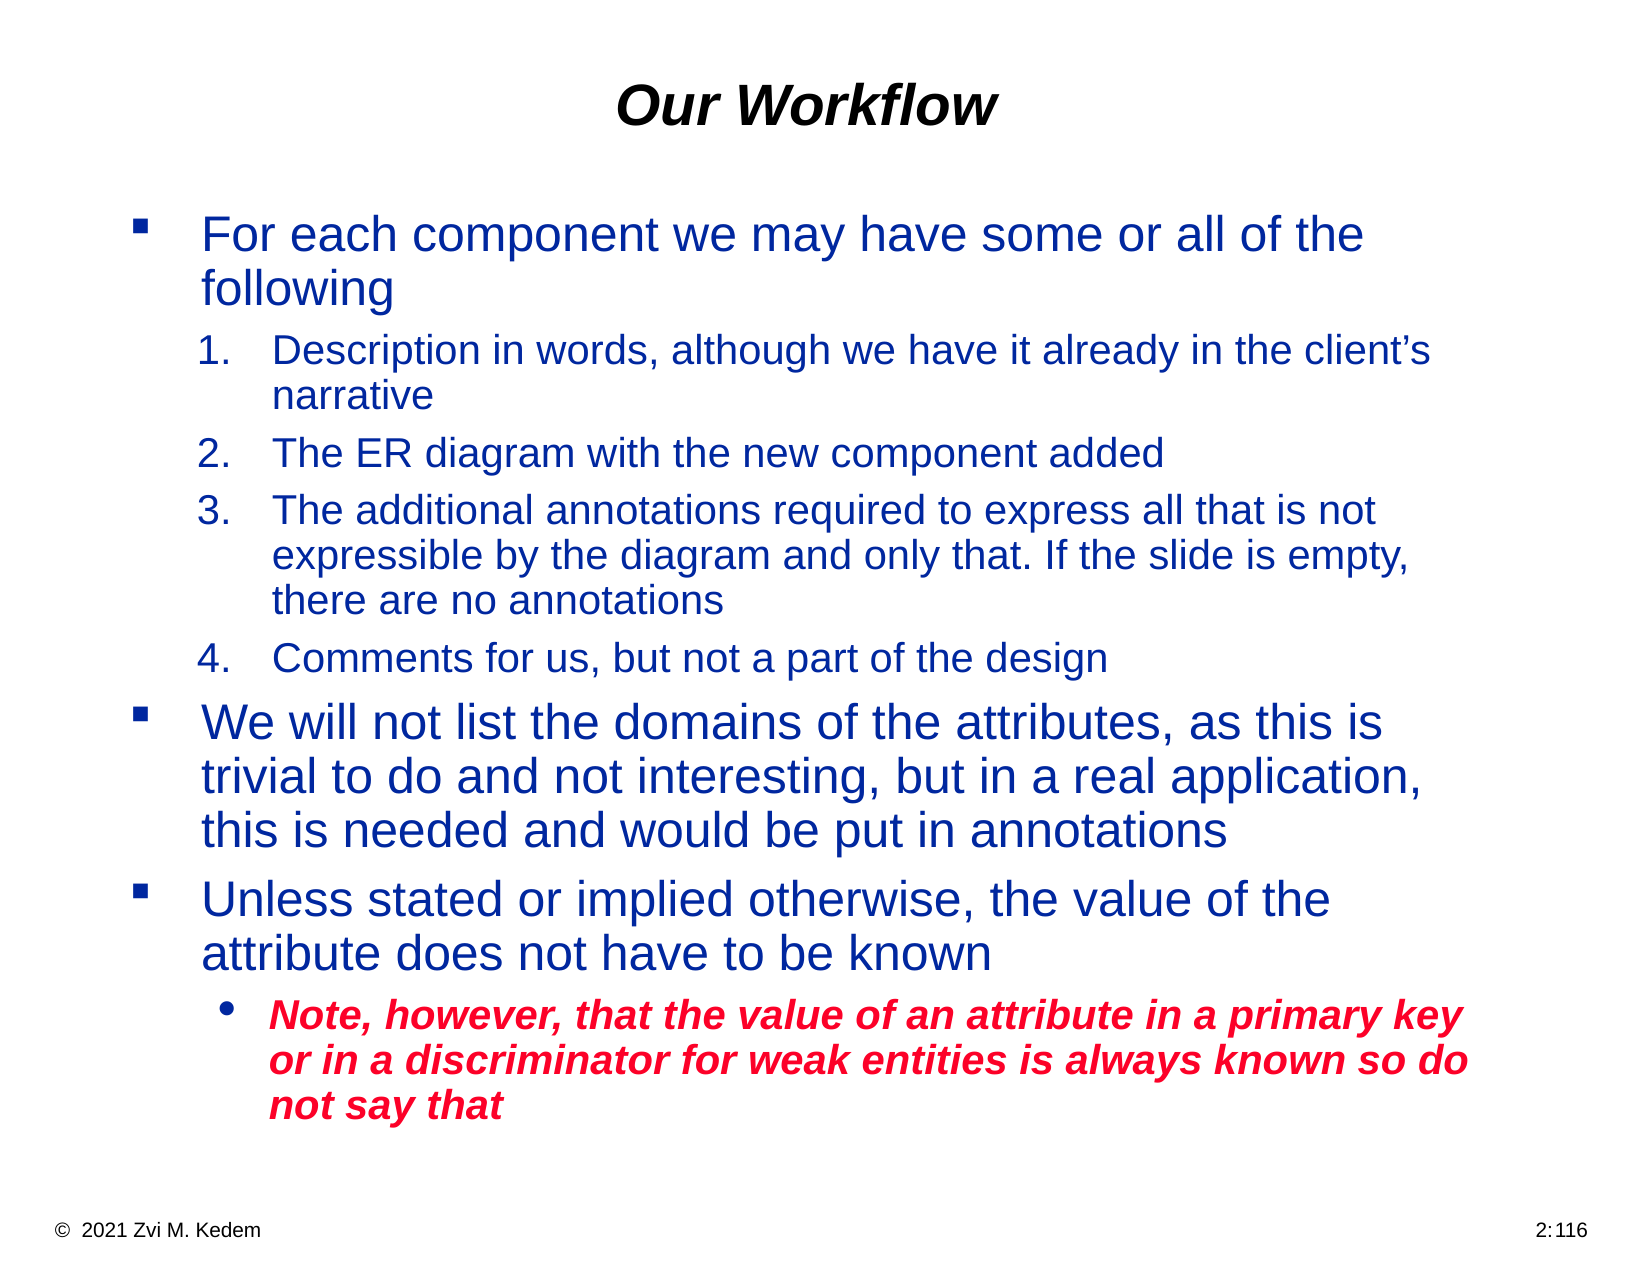

# Our Workflow
For each component we may have some or all of the following
Description in words, although we have it already in the client’s narrative
The ER diagram with the new component added
The additional annotations required to express all that is not expressible by the diagram and only that. If the slide is empty, there are no annotations
Comments for us, but not a part of the design
We will not list the domains of the attributes, as this is trivial to do and not interesting, but in a real application, this is needed and would be put in annotations
Unless stated or implied otherwise, the value of the attribute does not have to be known
Note, however, that the value of an attribute in a primary key or in a discriminator for weak entities is always known so do not say that